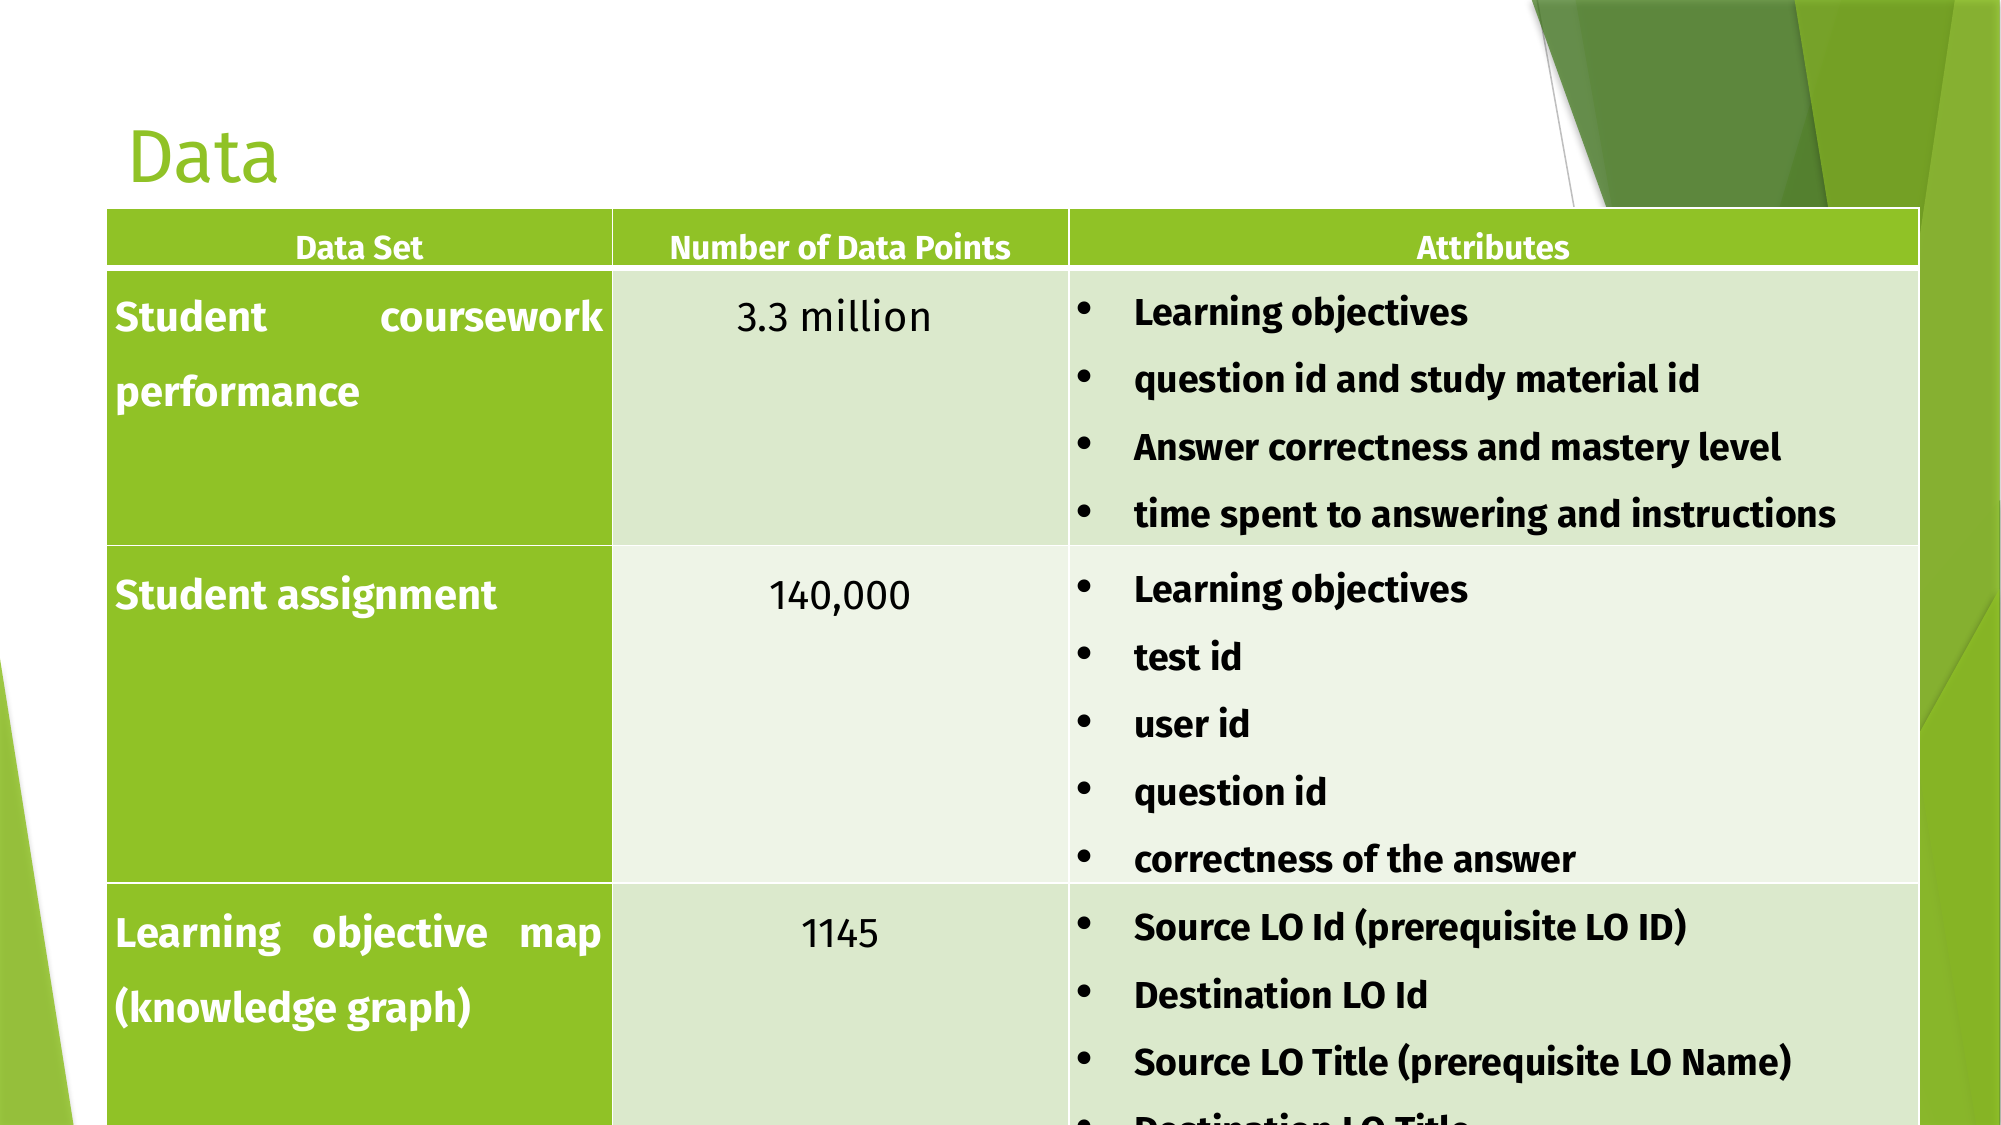

# Data
| Data Set | Number of Data Points | Attributes |
| --- | --- | --- |
| Student coursework performance | 3.3 million | Learning objectives question id and study material id Answer correctness and mastery level time spent to answering and instructions |
| Student assignment | 140,000 | Learning objectives test id user id question id correctness of the answer |
| Learning objective map (knowledge graph) | 1145 | Source LO Id (prerequisite LO ID) Destination LO Id Source LO Title (prerequisite LO Name) Destination LO Title |